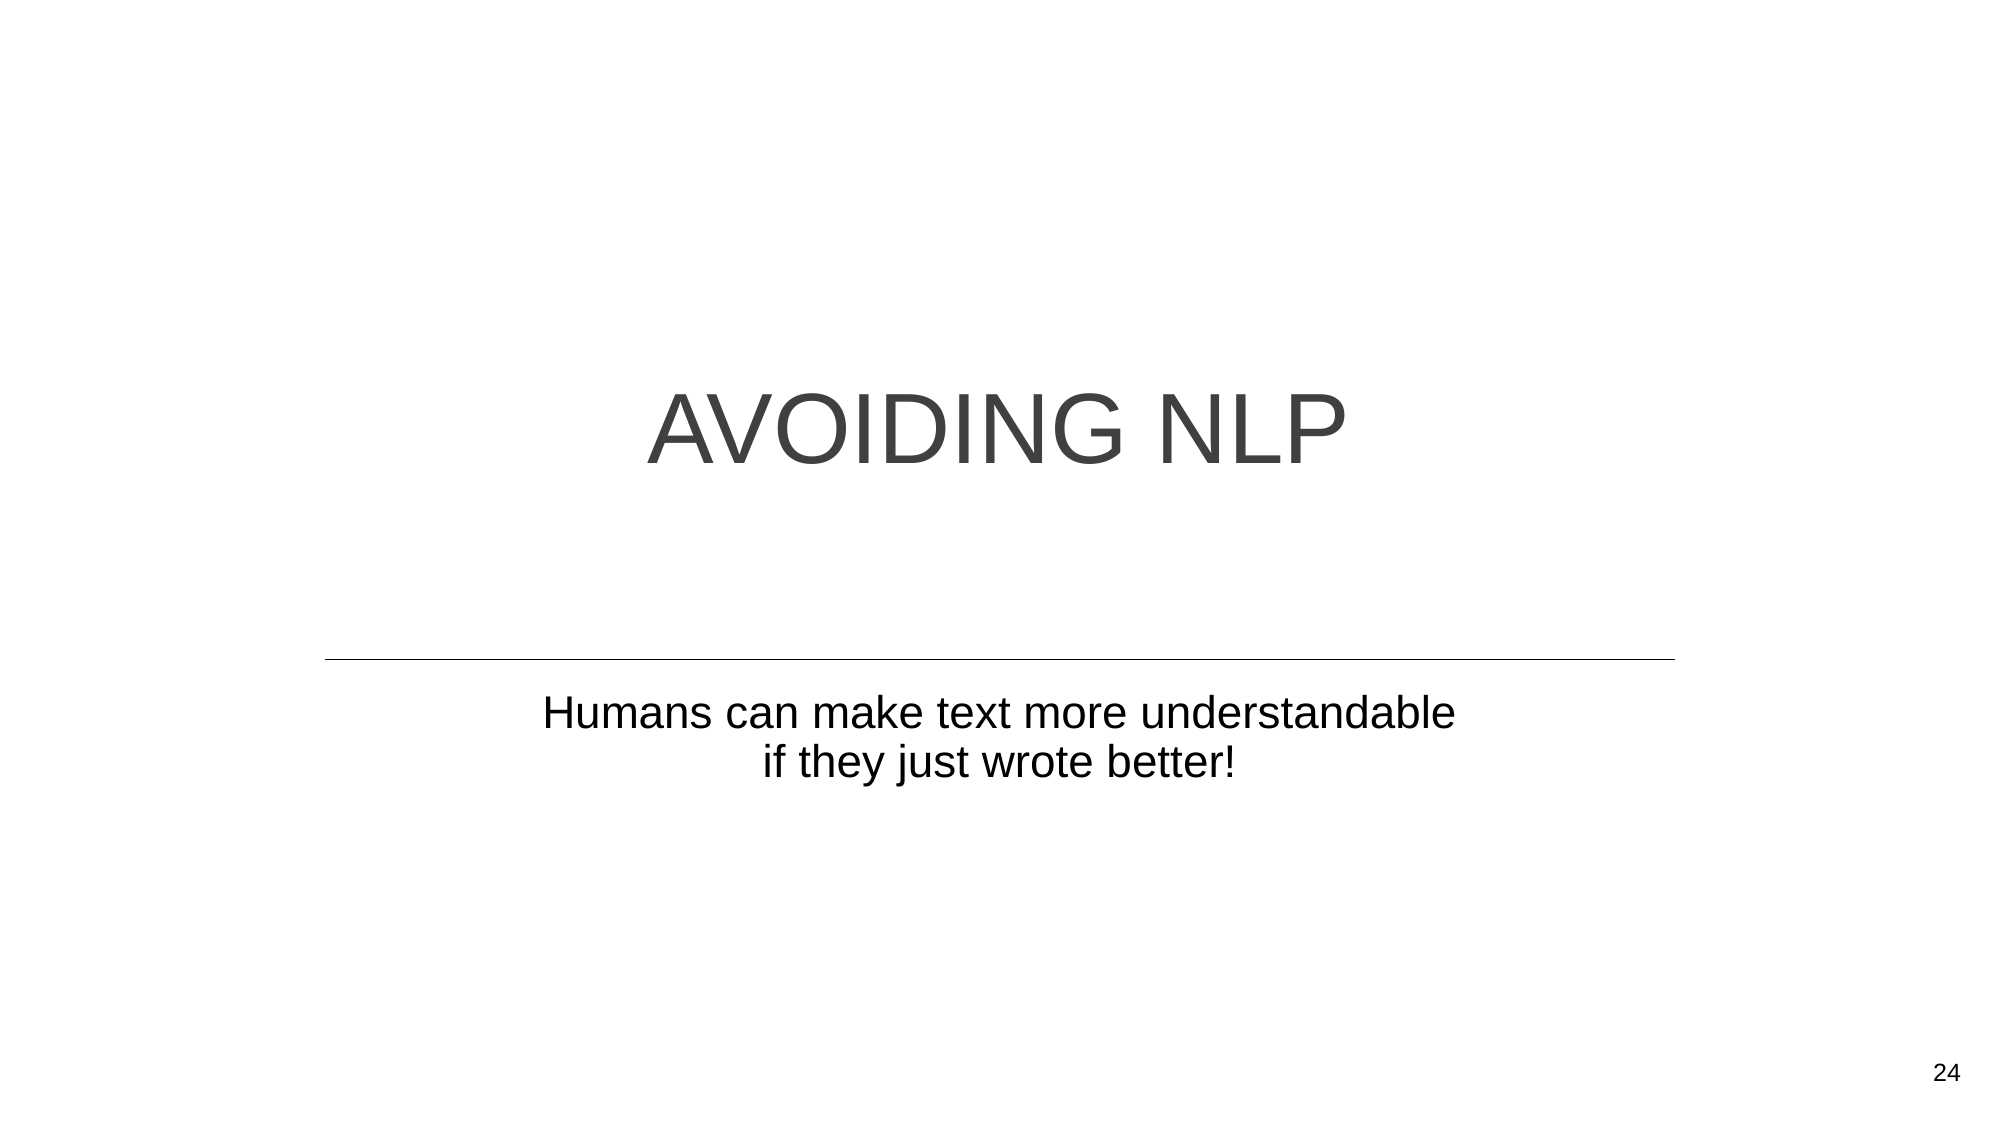

# Avoiding NLP
Humans can make text more understandable
if they just wrote better!
24